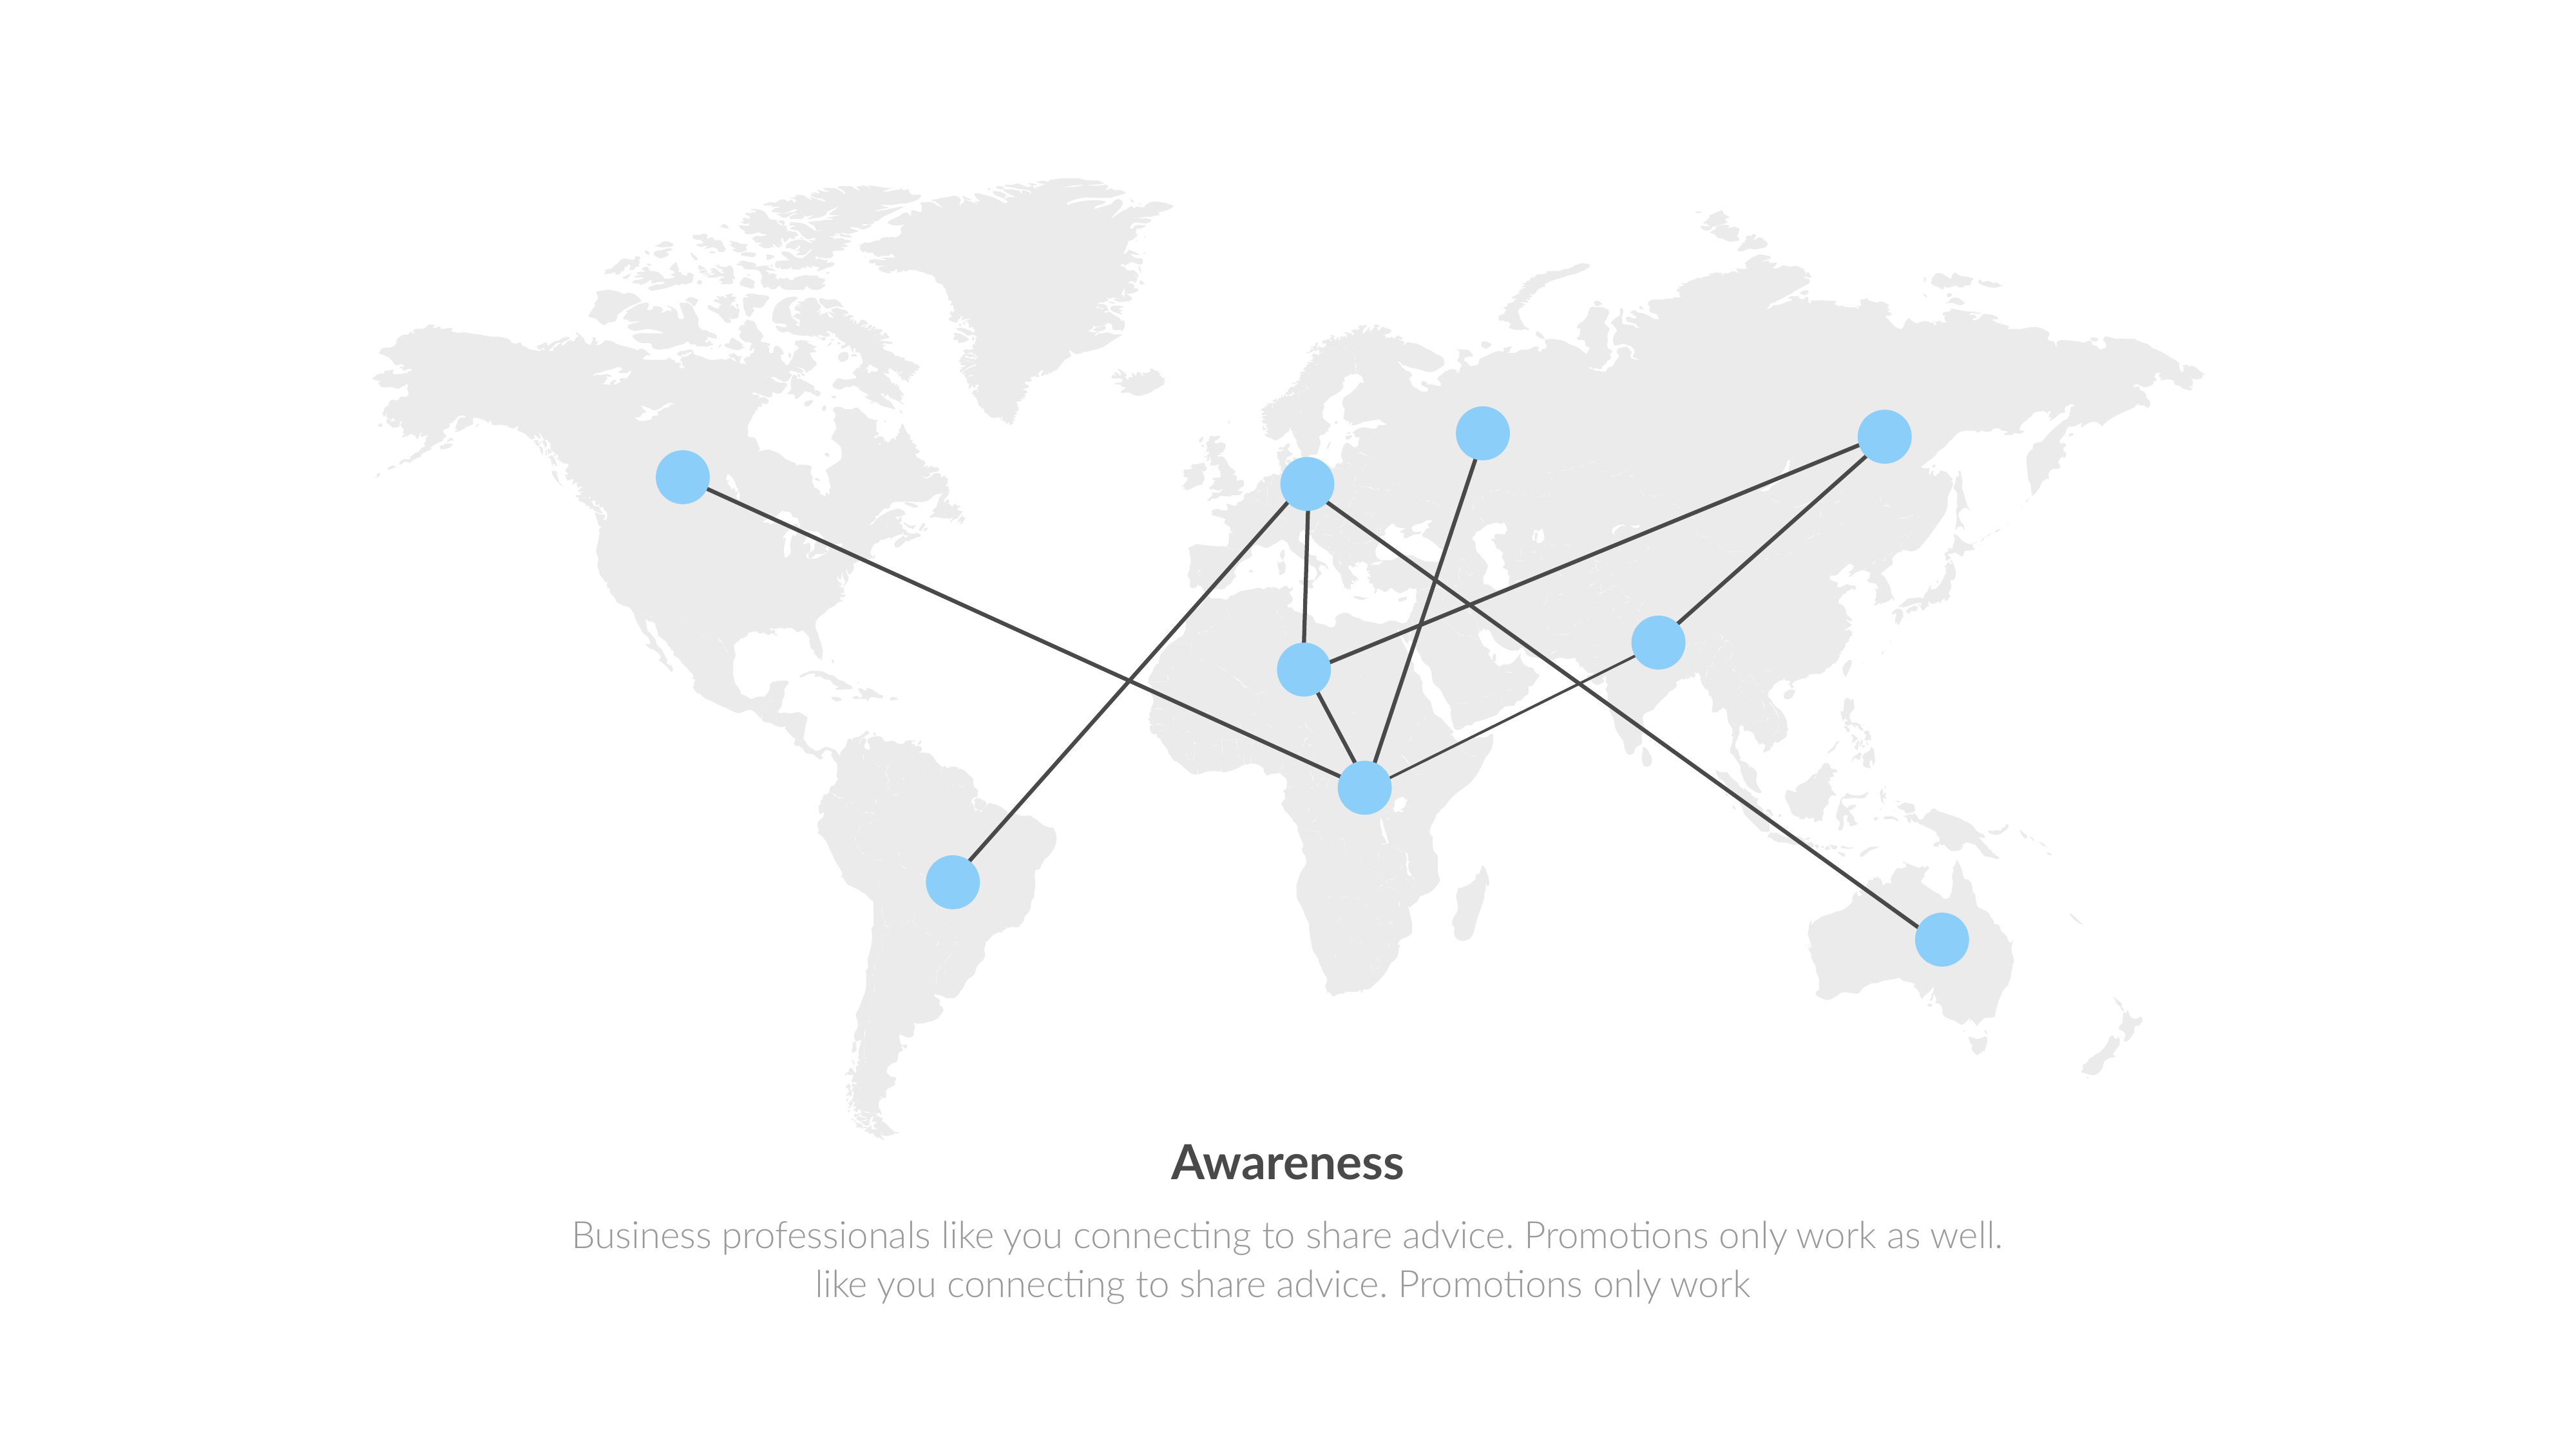

Awareness
Business professionals like you connecting to share advice. Promotions only work as well. like you connecting to share advice. Promotions only work